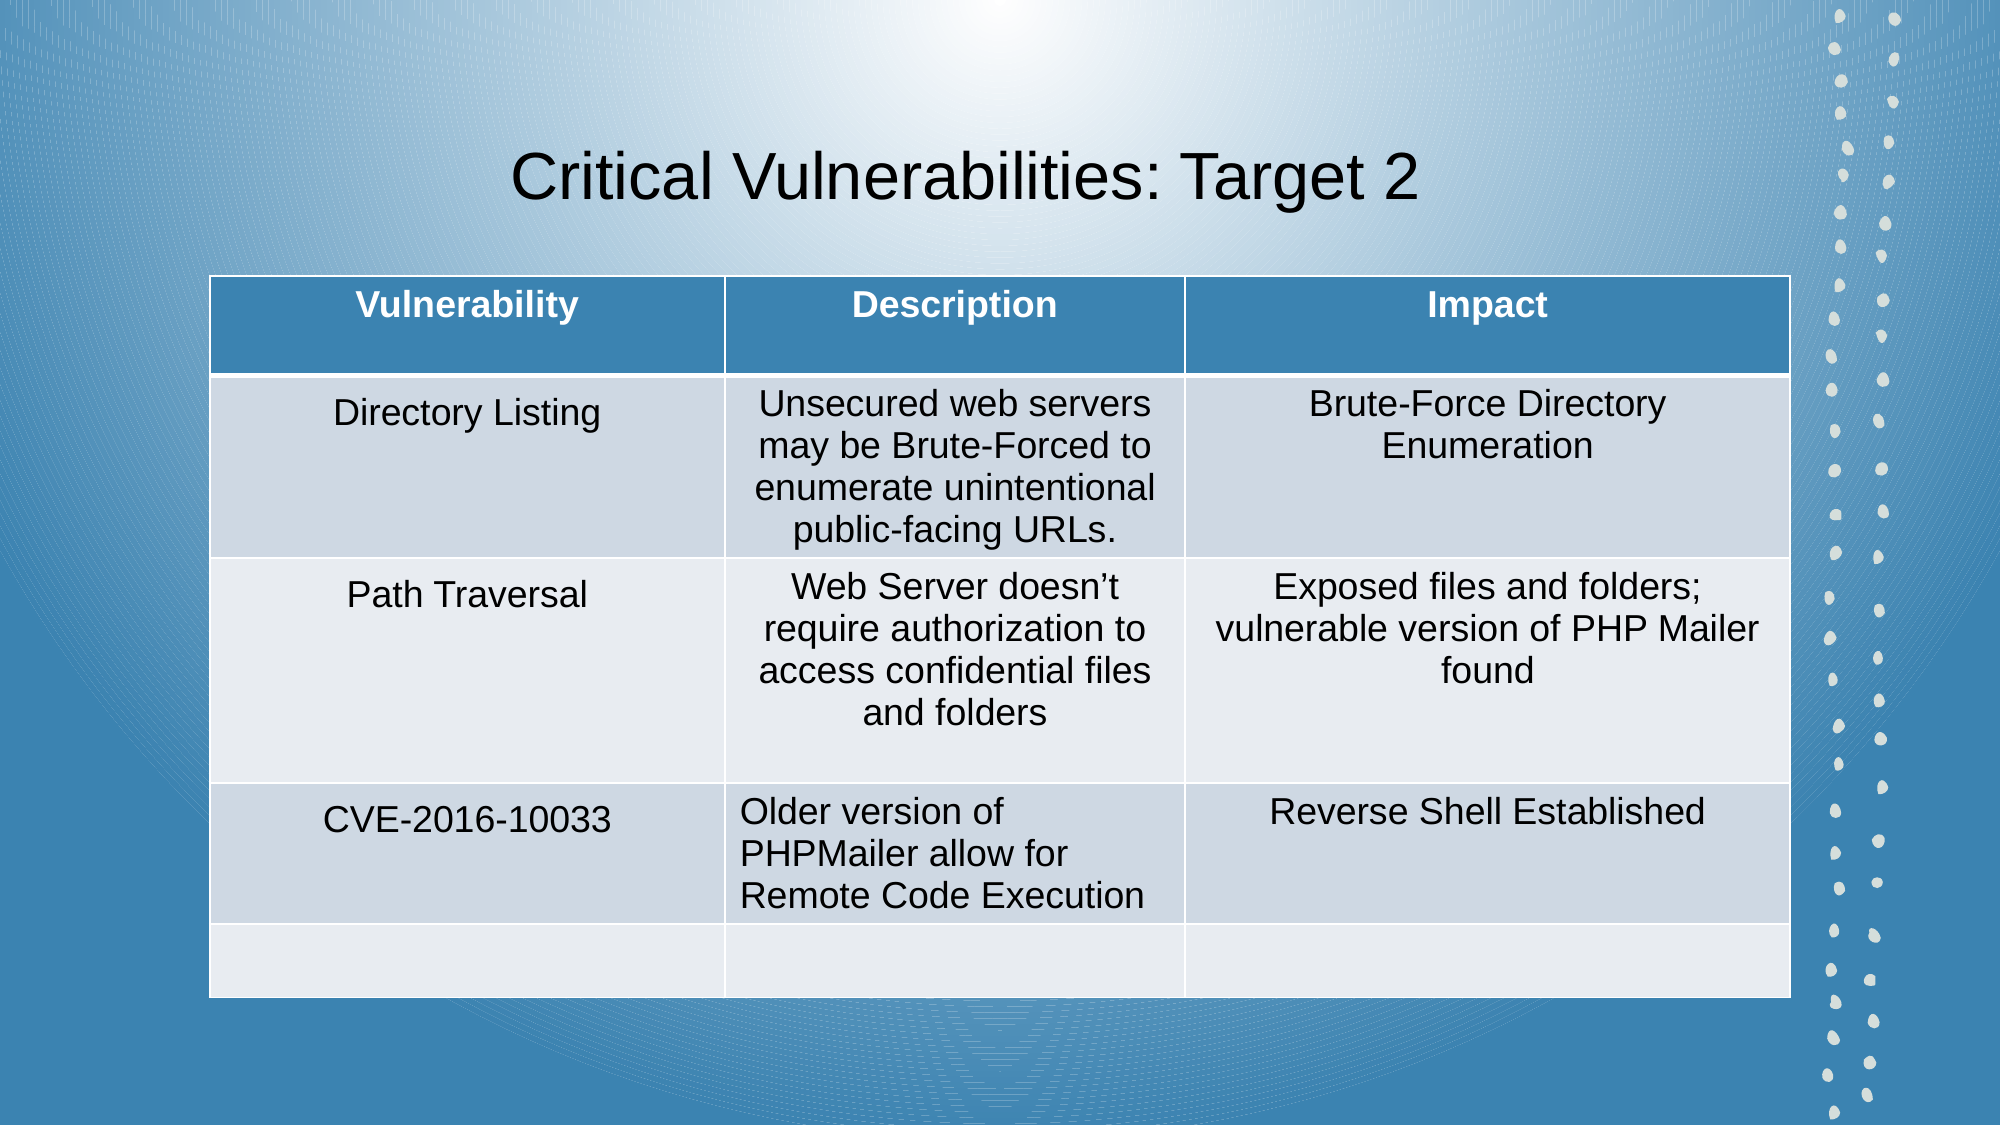

# Critical Vulnerabilities: Target 2
| Vulnerability | Description | Impact |
| --- | --- | --- |
| Directory Listing | Unsecured web servers may be Brute-Forced to enumerate unintentional public-facing URLs. | Brute-Force Directory Enumeration |
| Path Traversal | Web Server doesn’t require authorization to access confidential files and folders | Exposed files and folders; vulnerable version of PHP Mailer found |
| CVE-2016-10033 | Older version of PHPMailer allow for Remote Code Execution | Reverse Shell Established |
|  |  |  |